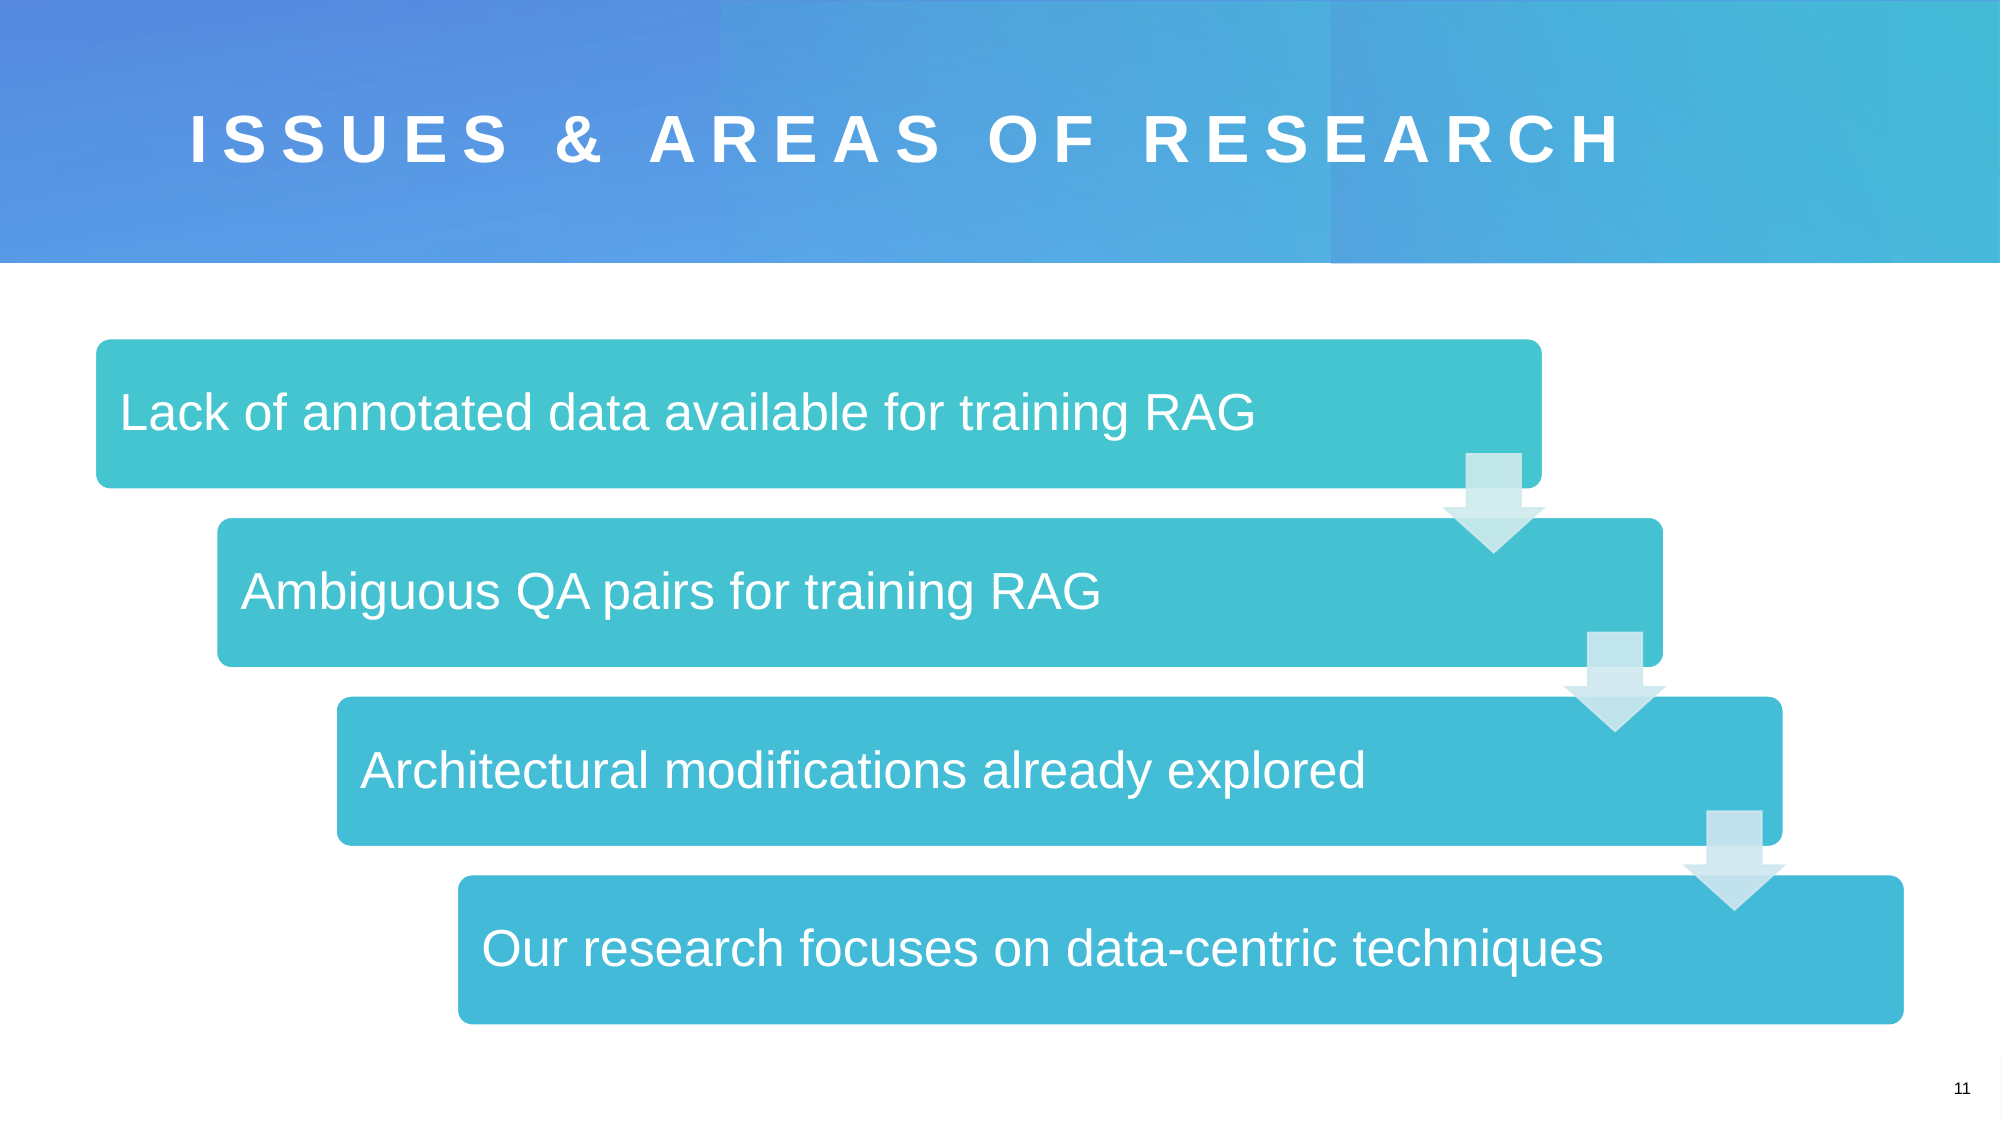

issues & areas of research
Lack of annotated data available for training RAG
Ambiguous QA pairs for training RAG
Architectural modifications already explored
Our research focuses on data-centric techniques

11